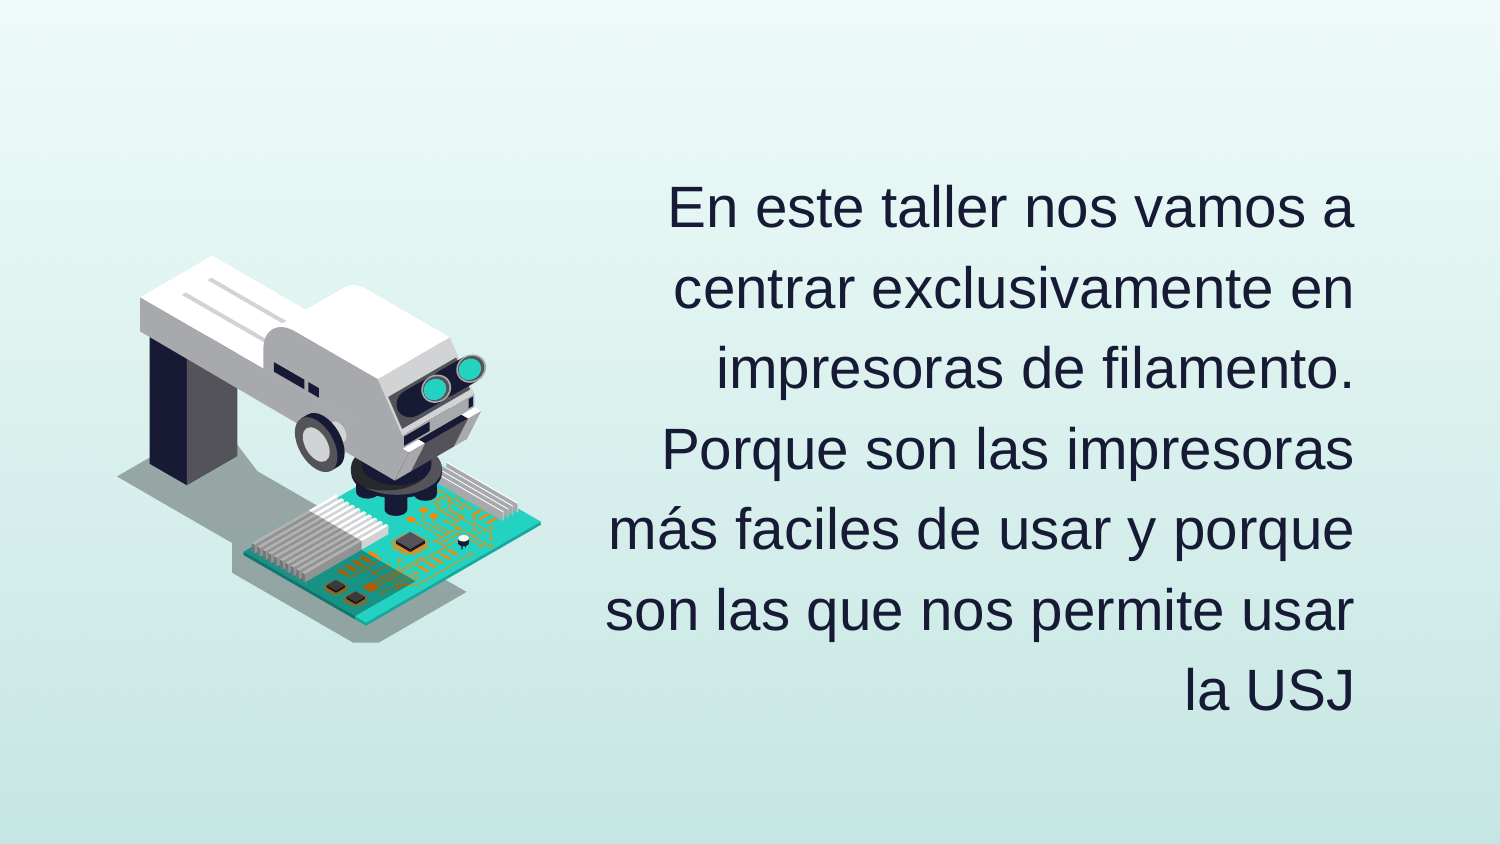

En este taller nos vamos a centrar exclusivamente en impresoras de filamento. Porque son las impresoras más faciles de usar y porque son las que nos permite usar la USJ